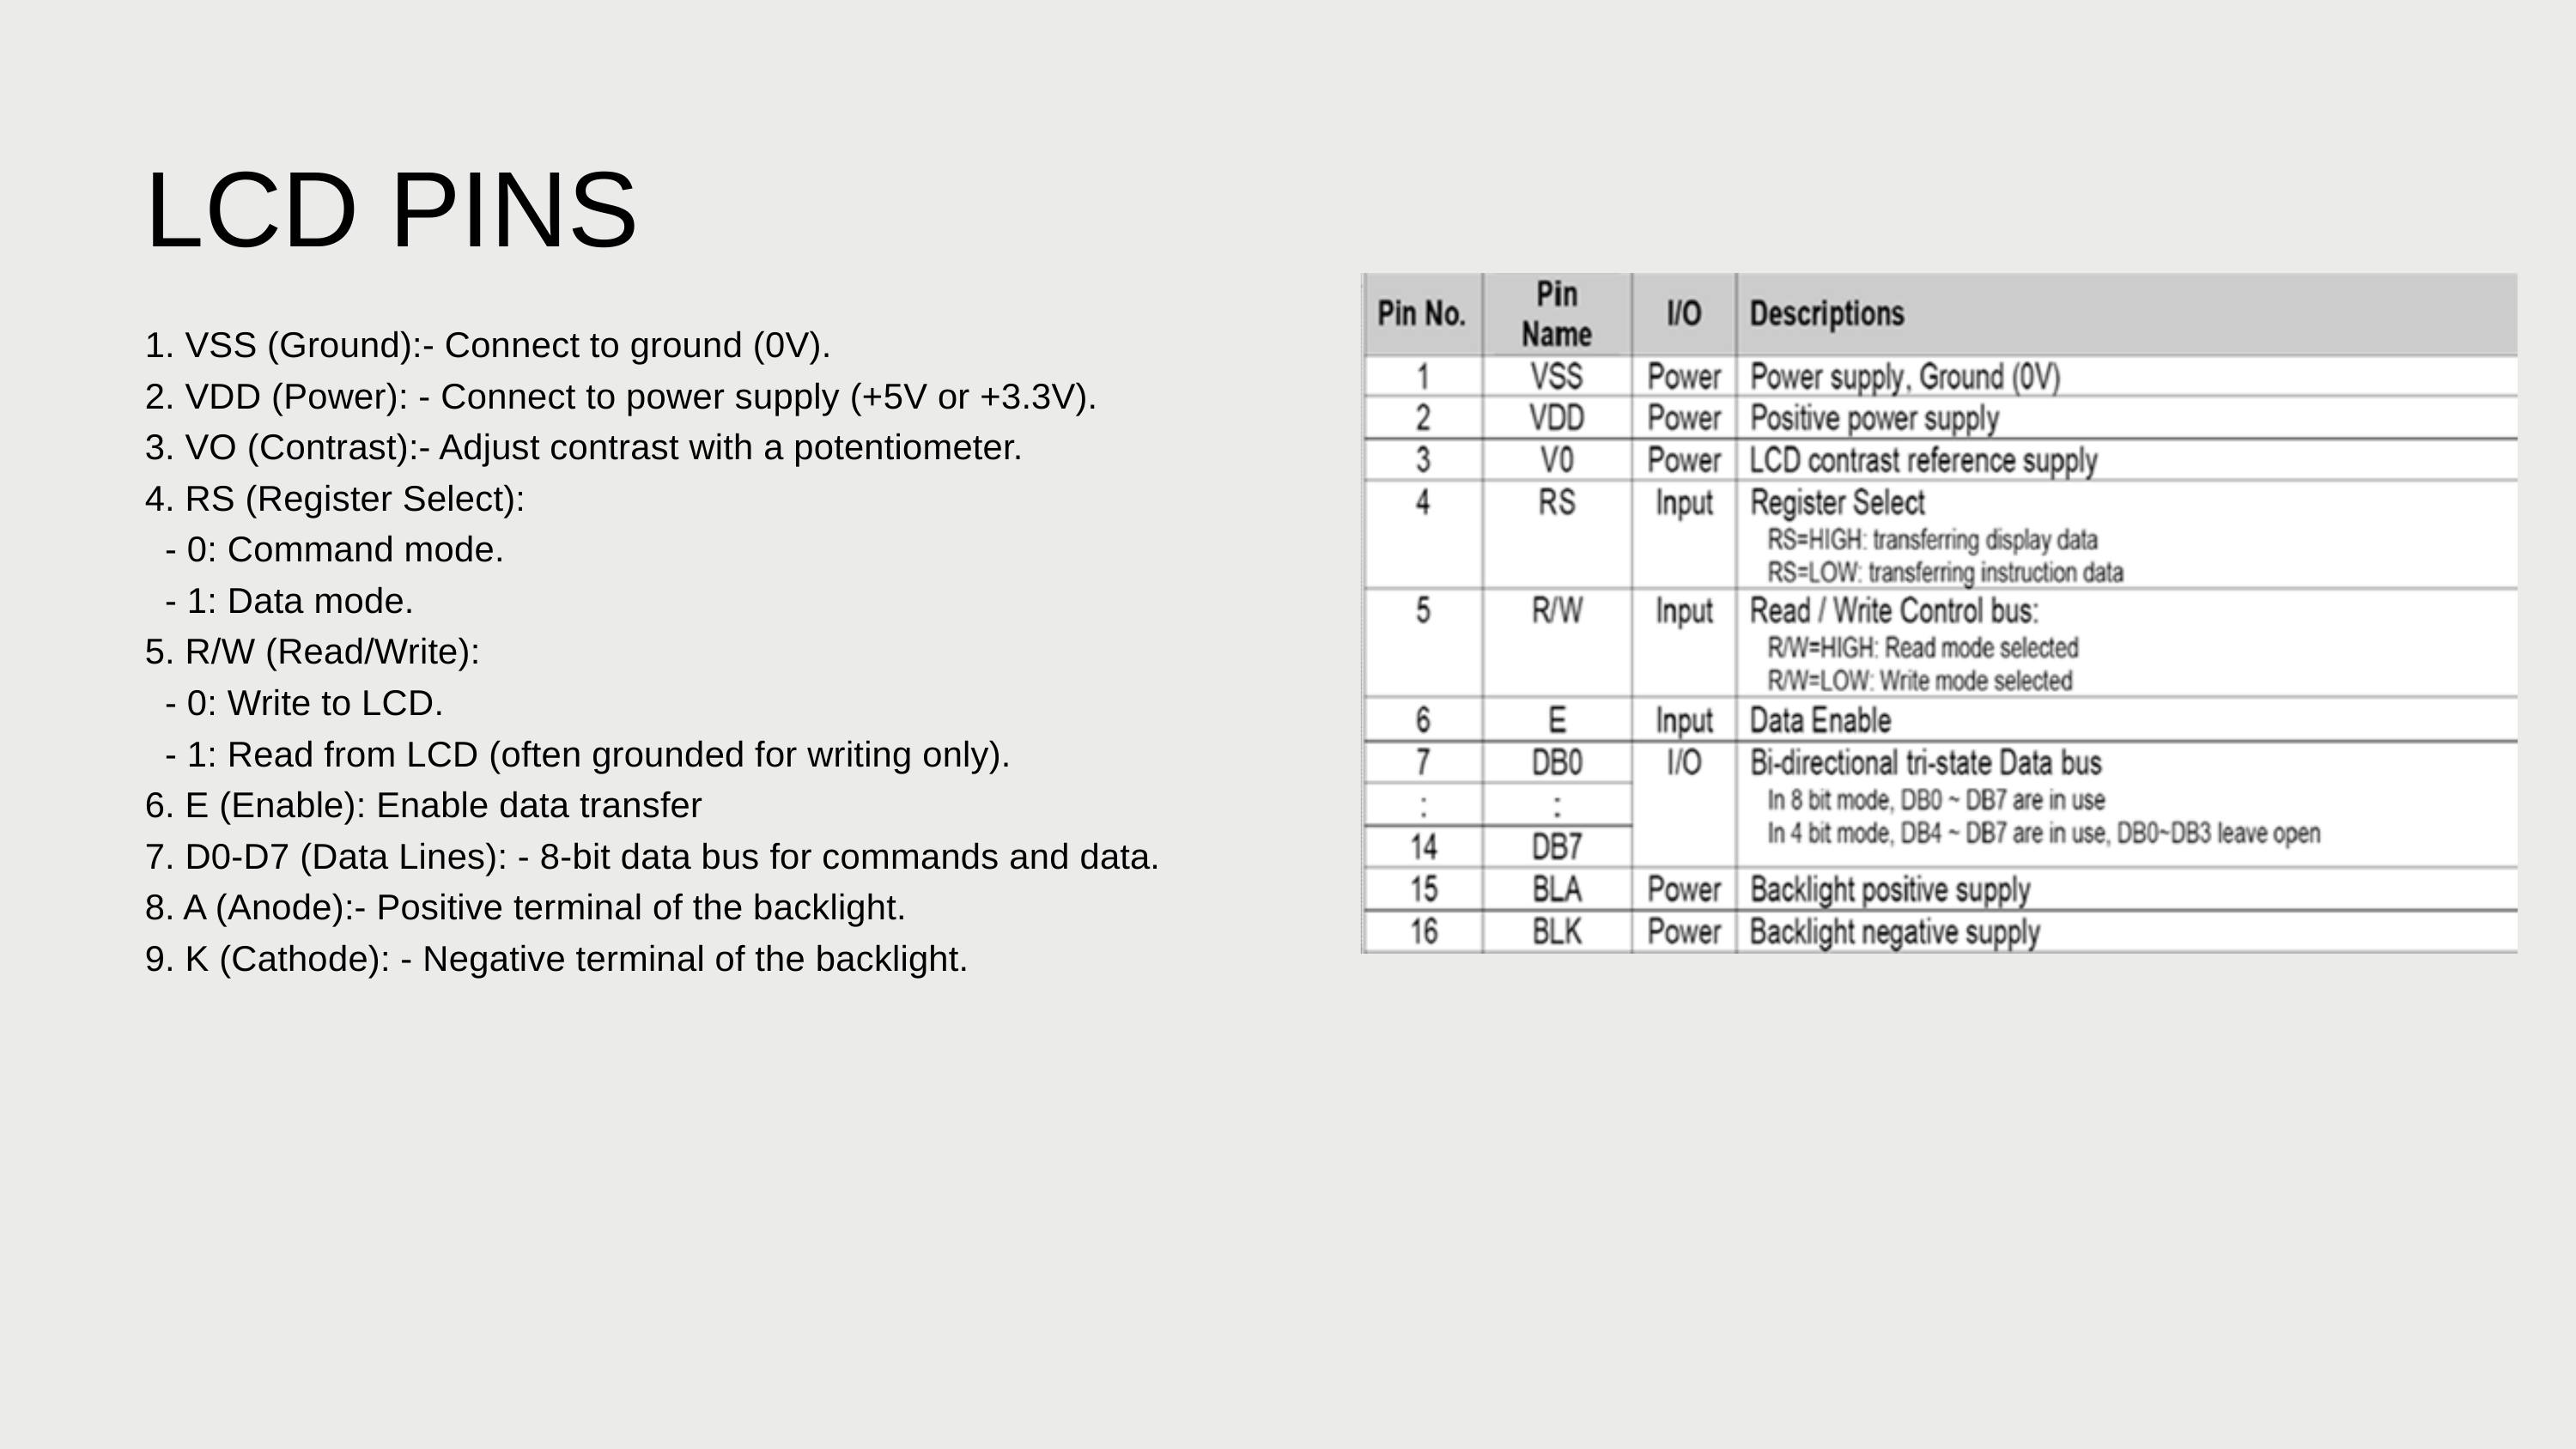

LCD PINS

1. VSS (Ground):- Connect to ground (0V).
2. VDD (Power): - Connect to power supply (+5V or +3.3V).
3. VO (Contrast):- Adjust contrast with a potentiometer.
4. RS (Register Select):
  - 0: Command mode.
  - 1: Data mode.
5. R/W (Read/Write):
  - 0: Write to LCD.
  - 1: Read from LCD (often grounded for writing only).
6. E (Enable): Enable data transfer
7. D0-D7 (Data Lines): - 8-bit data bus for commands and data.
8. A (Anode):- Positive terminal of the backlight.
9. K (Cathode): - Negative terminal of the backlight.